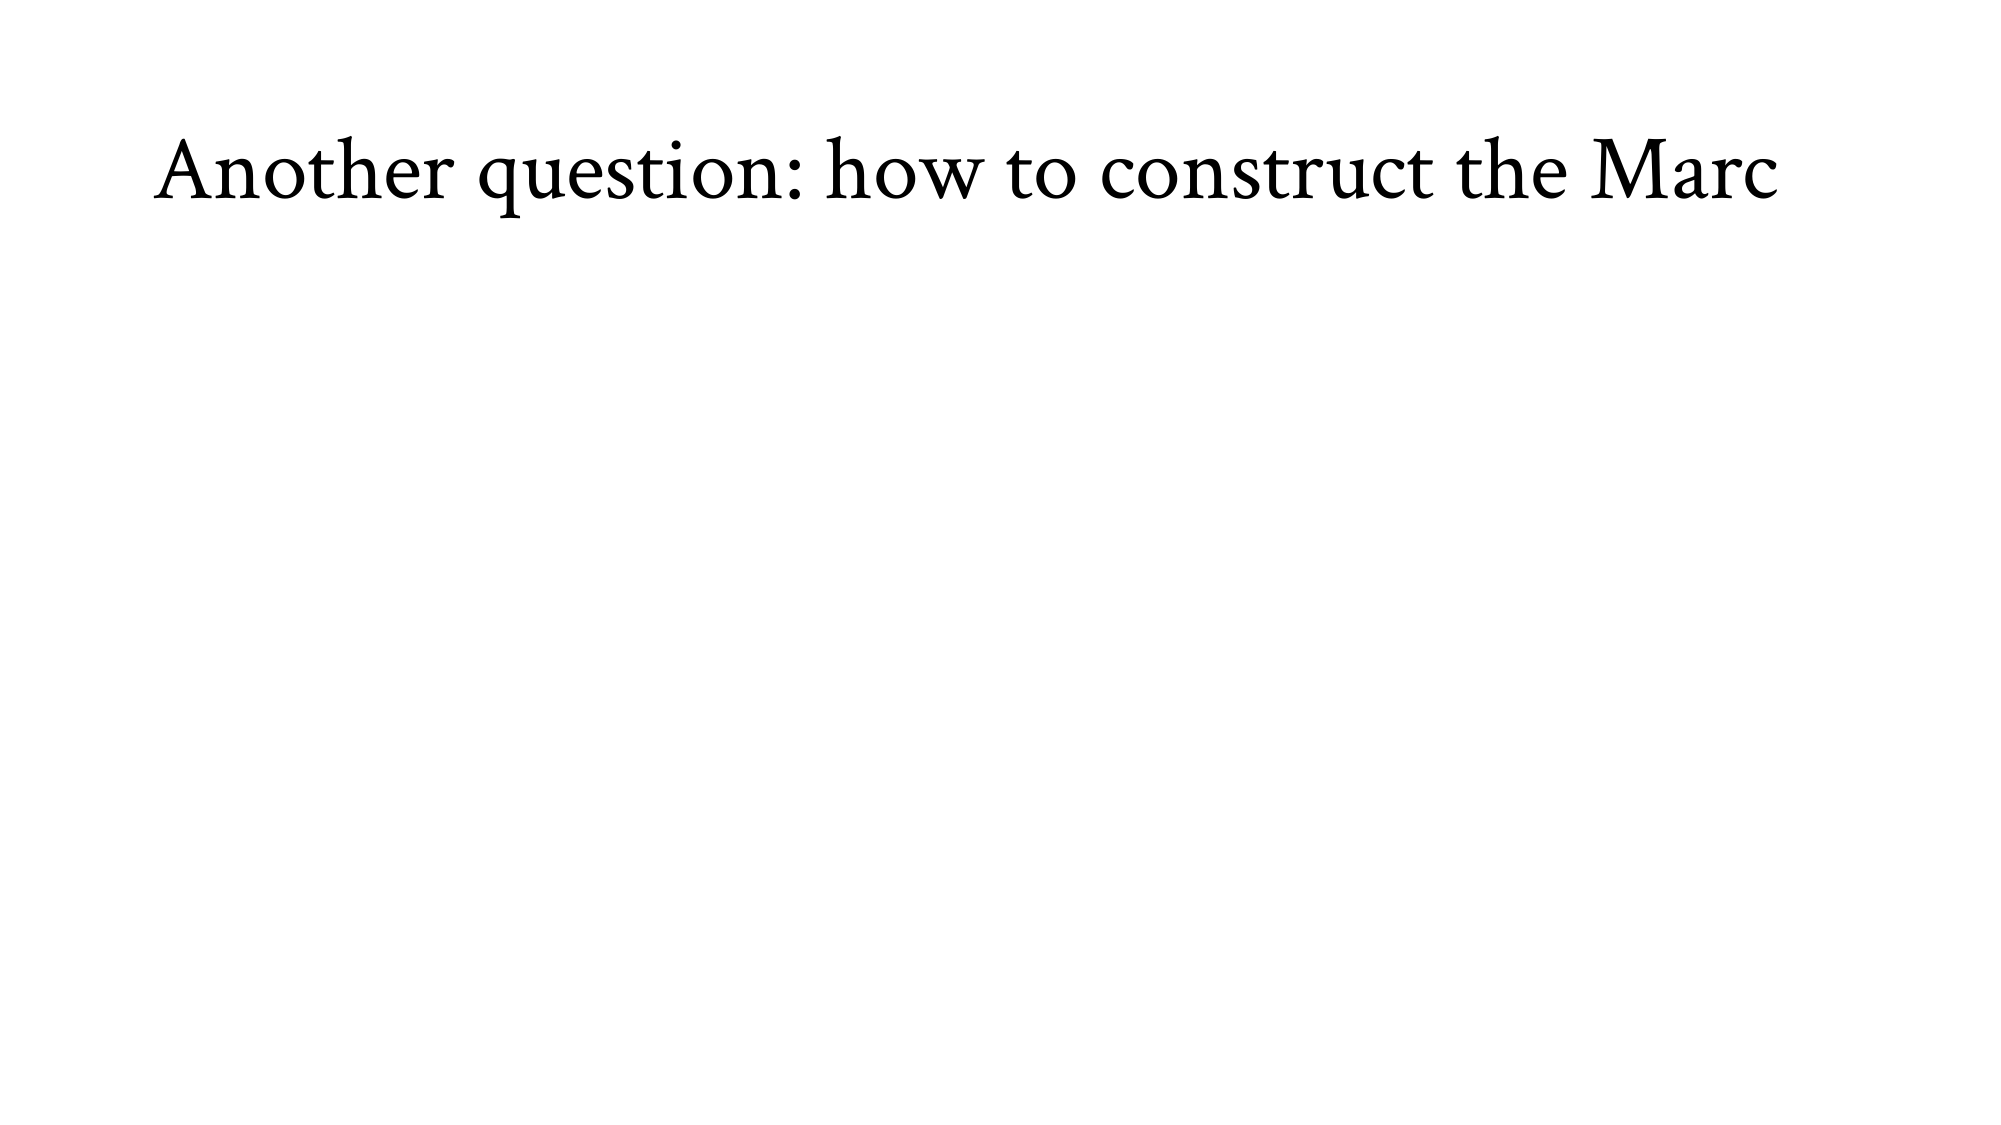

# Another question: how to construct the Marc